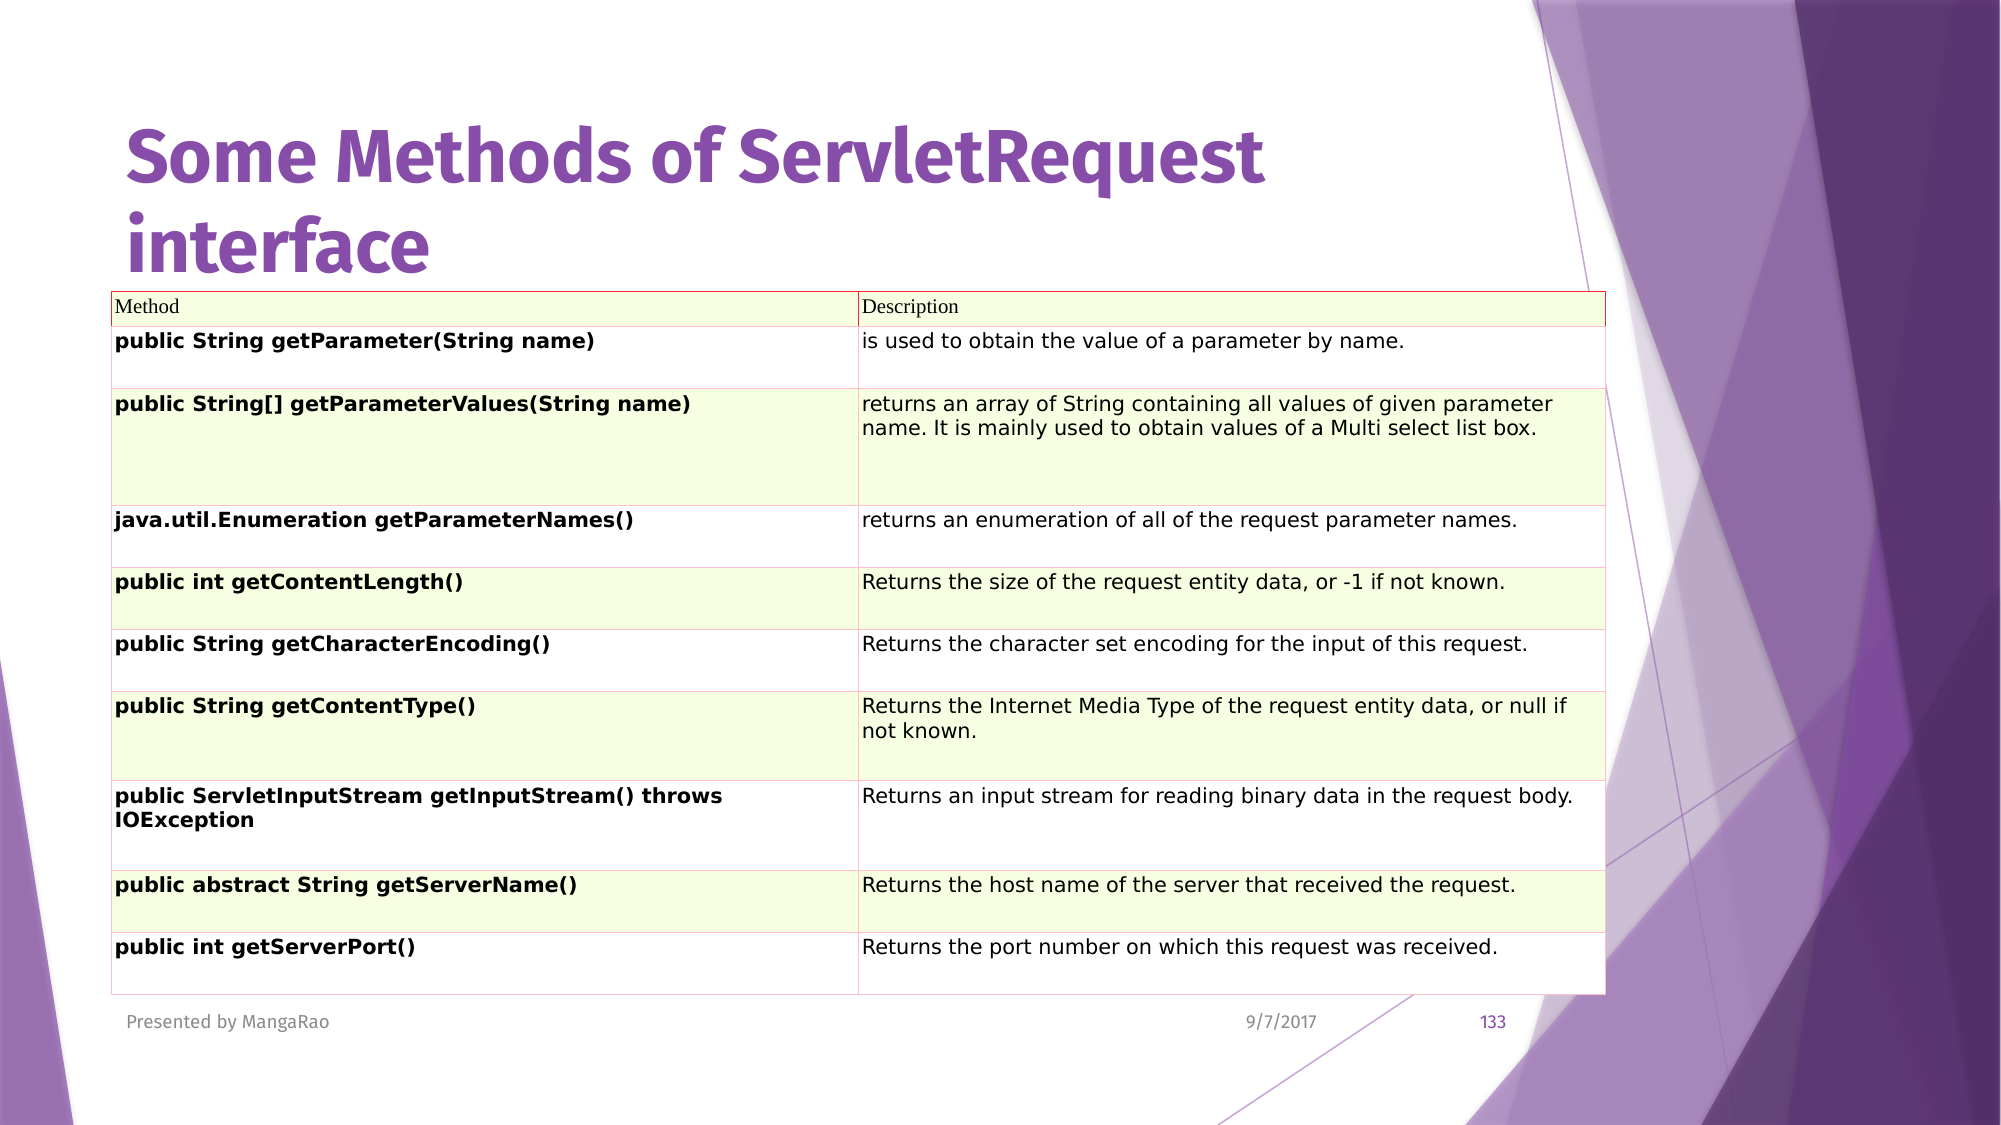

# Some Methods of ServletRequest interface
| Method | Description |
| --- | --- |
| public String getParameter(String name) | is used to obtain the value of a parameter by name. |
| public String[] getParameterValues(String name) | returns an array of String containing all values of given parameter name. It is mainly used to obtain values of a Multi select list box. |
| java.util.Enumeration getParameterNames() | returns an enumeration of all of the request parameter names. |
| public int getContentLength() | Returns the size of the request entity data, or -1 if not known. |
| public String getCharacterEncoding() | Returns the character set encoding for the input of this request. |
| public String getContentType() | Returns the Internet Media Type of the request entity data, or null if not known. |
| public ServletInputStream getInputStream() throws IOException | Returns an input stream for reading binary data in the request body. |
| public abstract String getServerName() | Returns the host name of the server that received the request. |
| public int getServerPort() | Returns the port number on which this request was received. |
Presented by MangaRao
9/7/2017
133